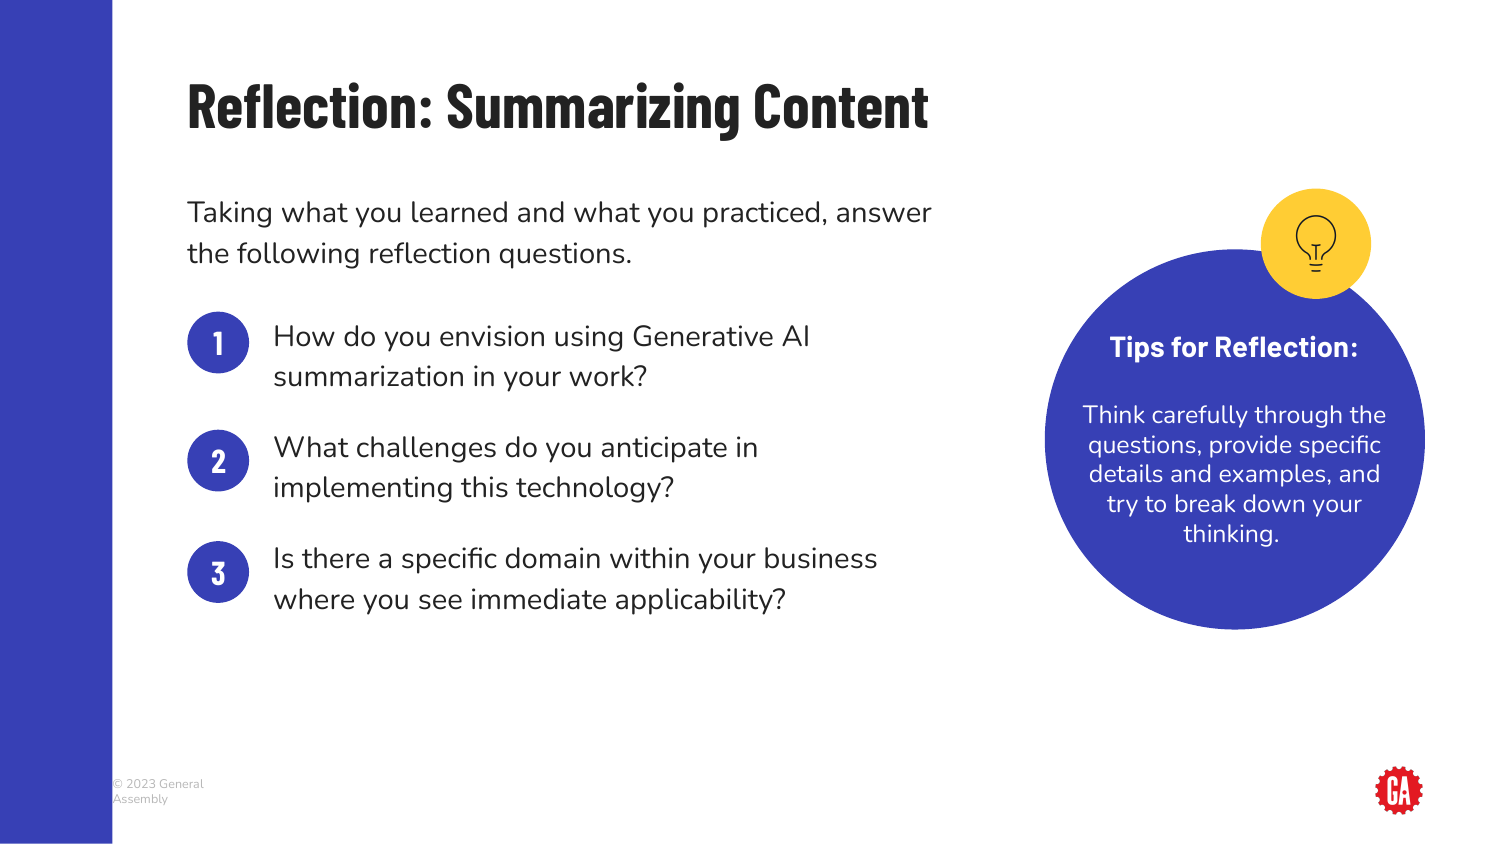

# Reflection: Summarizing Content
1
How do you envision using Generative AI summarization in your work?
What challenges do you anticipate in implementing this technology?
2
Is there a specific domain within your business where you see immediate applicability?
3